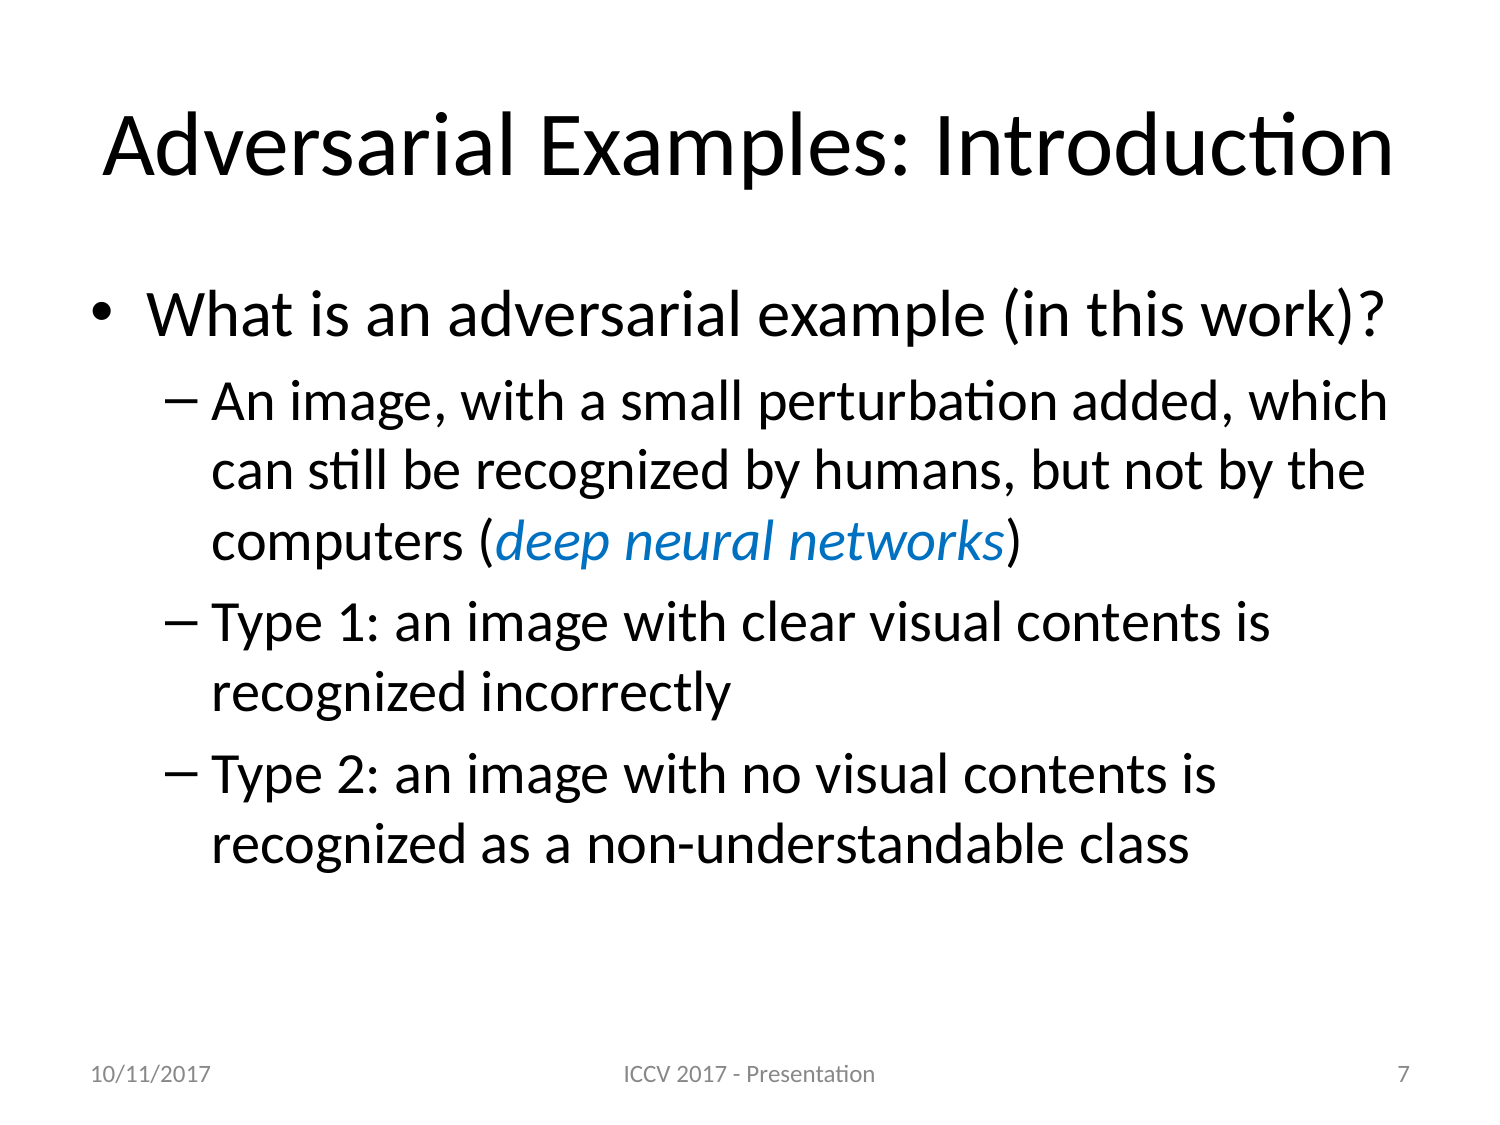

# Adversarial Examples: Introduction
What is an adversarial example (in this work)?
An image, with a small perturbation added, which can still be recognized by humans, but not by the computers (deep neural networks)
Type 1: an image with clear visual contents is recognized incorrectly
Type 2: an image with no visual contents is recognized as a non-understandable class
10/11/2017
ICCV 2017 - Presentation
7